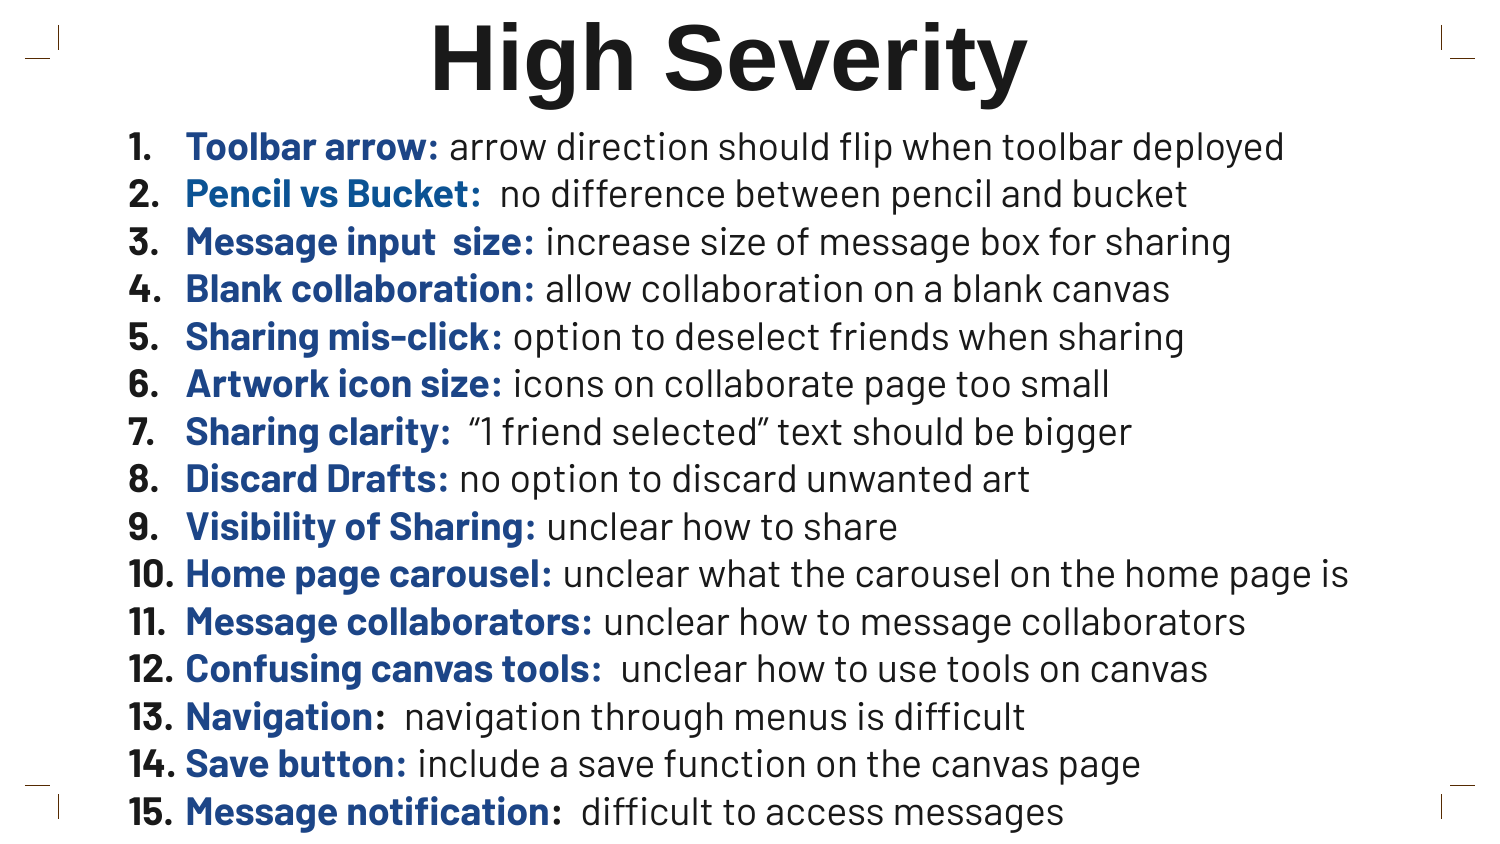

# High Severity
Toolbar arrow: arrow direction should flip when toolbar deployed
Pencil vs Bucket:  no difference between pencil and bucket
Message input  size: increase size of message box for sharing
Blank collaboration: allow collaboration on a blank canvas
Sharing mis-click: option to deselect friends when sharing
Artwork icon size: icons on collaborate page too small
Sharing clarity:  “1 friend selected” text should be bigger
Discard Drafts: no option to discard unwanted art
Visibility of Sharing: unclear how to share
Home page carousel: unclear what the carousel on the home page is
Message collaborators: unclear how to message collaborators
Confusing canvas tools:  unclear how to use tools on canvas
Navigation:  navigation through menus is difficult
Save button: include a save function on the canvas page
Message notification:  difficult to access messages